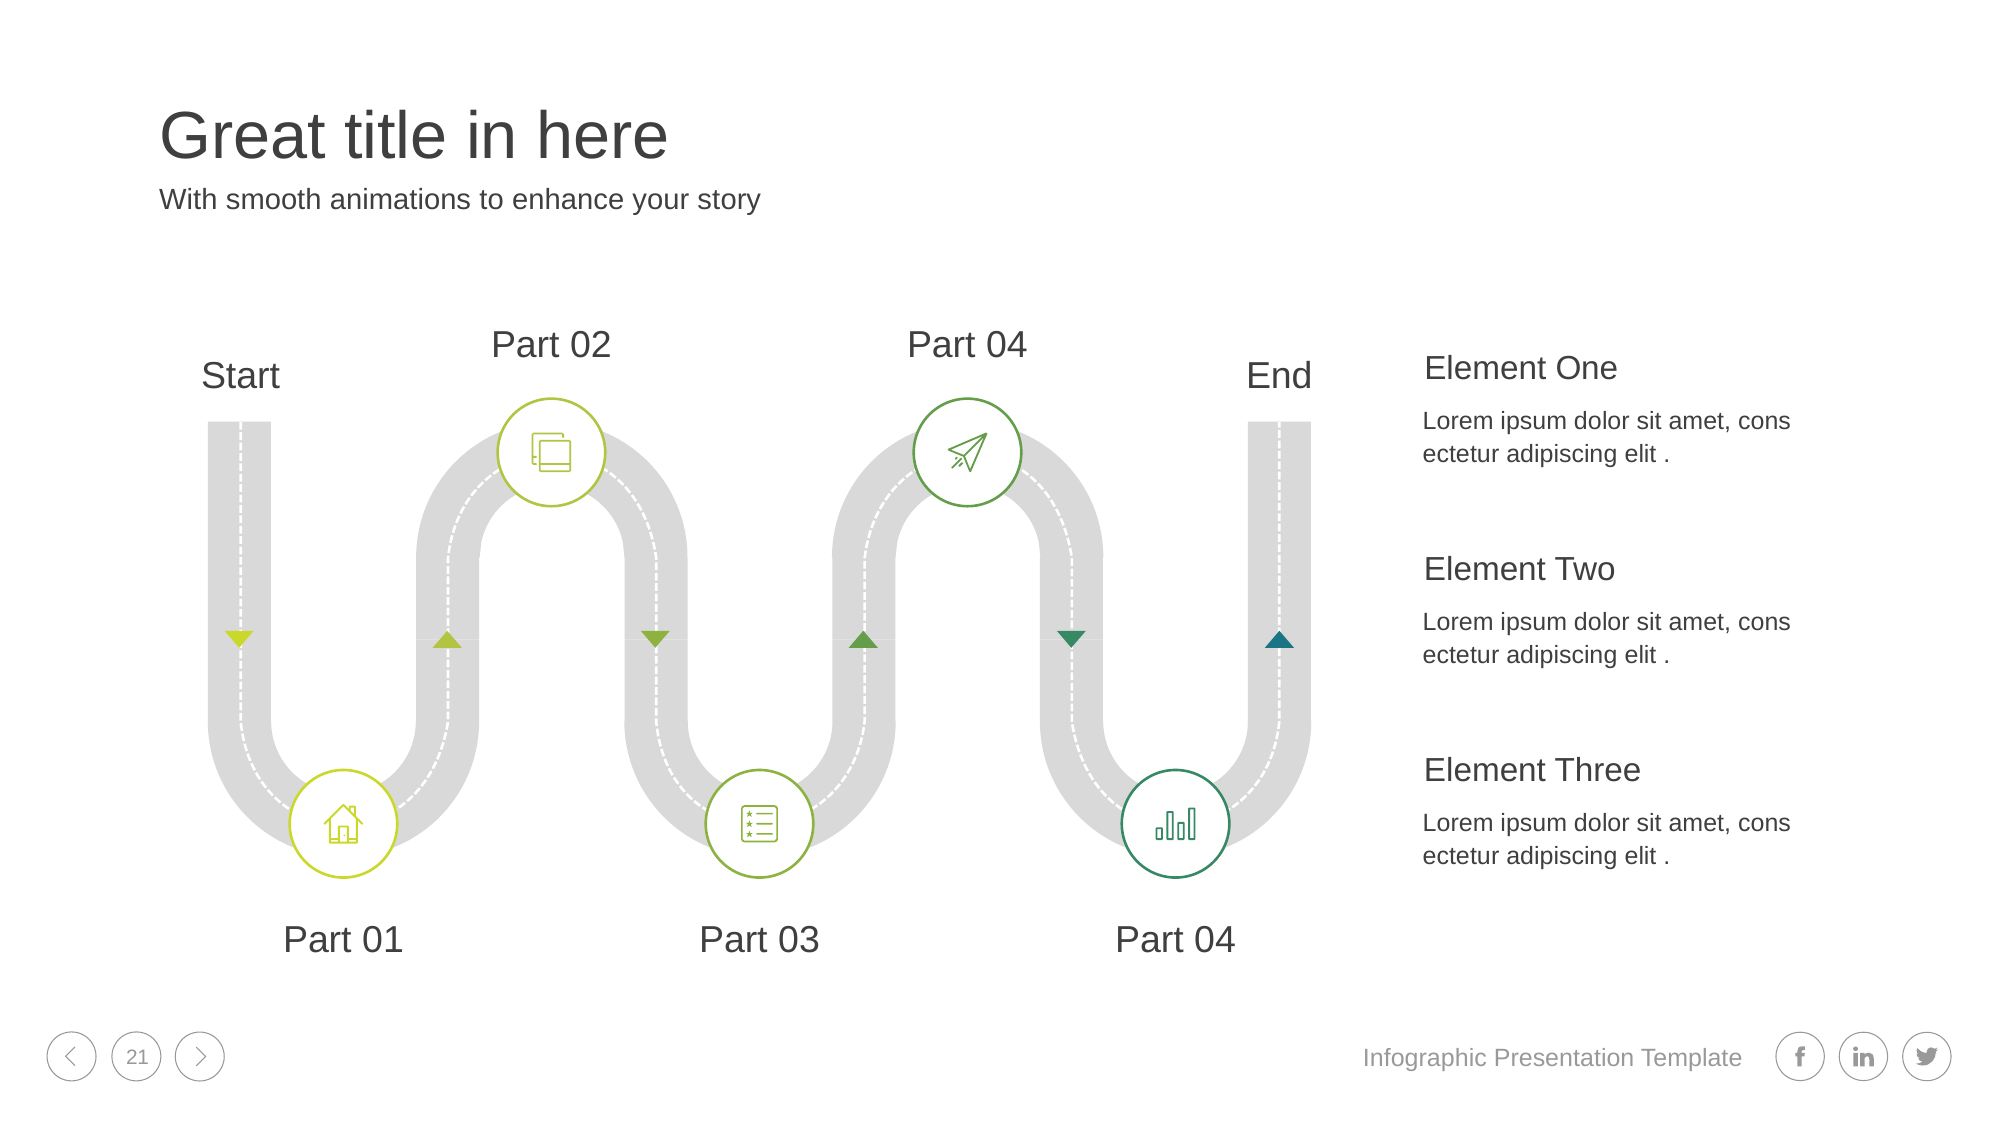

Great title in here
With smooth animations to enhance your story
Part 02
Part 04
Start
End

Part 01
Part 03
Part 04
Element One
Lorem ipsum dolor sit amet, cons ectetur adipiscing elit .
Element Two
Lorem ipsum dolor sit amet, cons ectetur adipiscing elit .
Element Three
Lorem ipsum dolor sit amet, cons ectetur adipiscing elit .
21